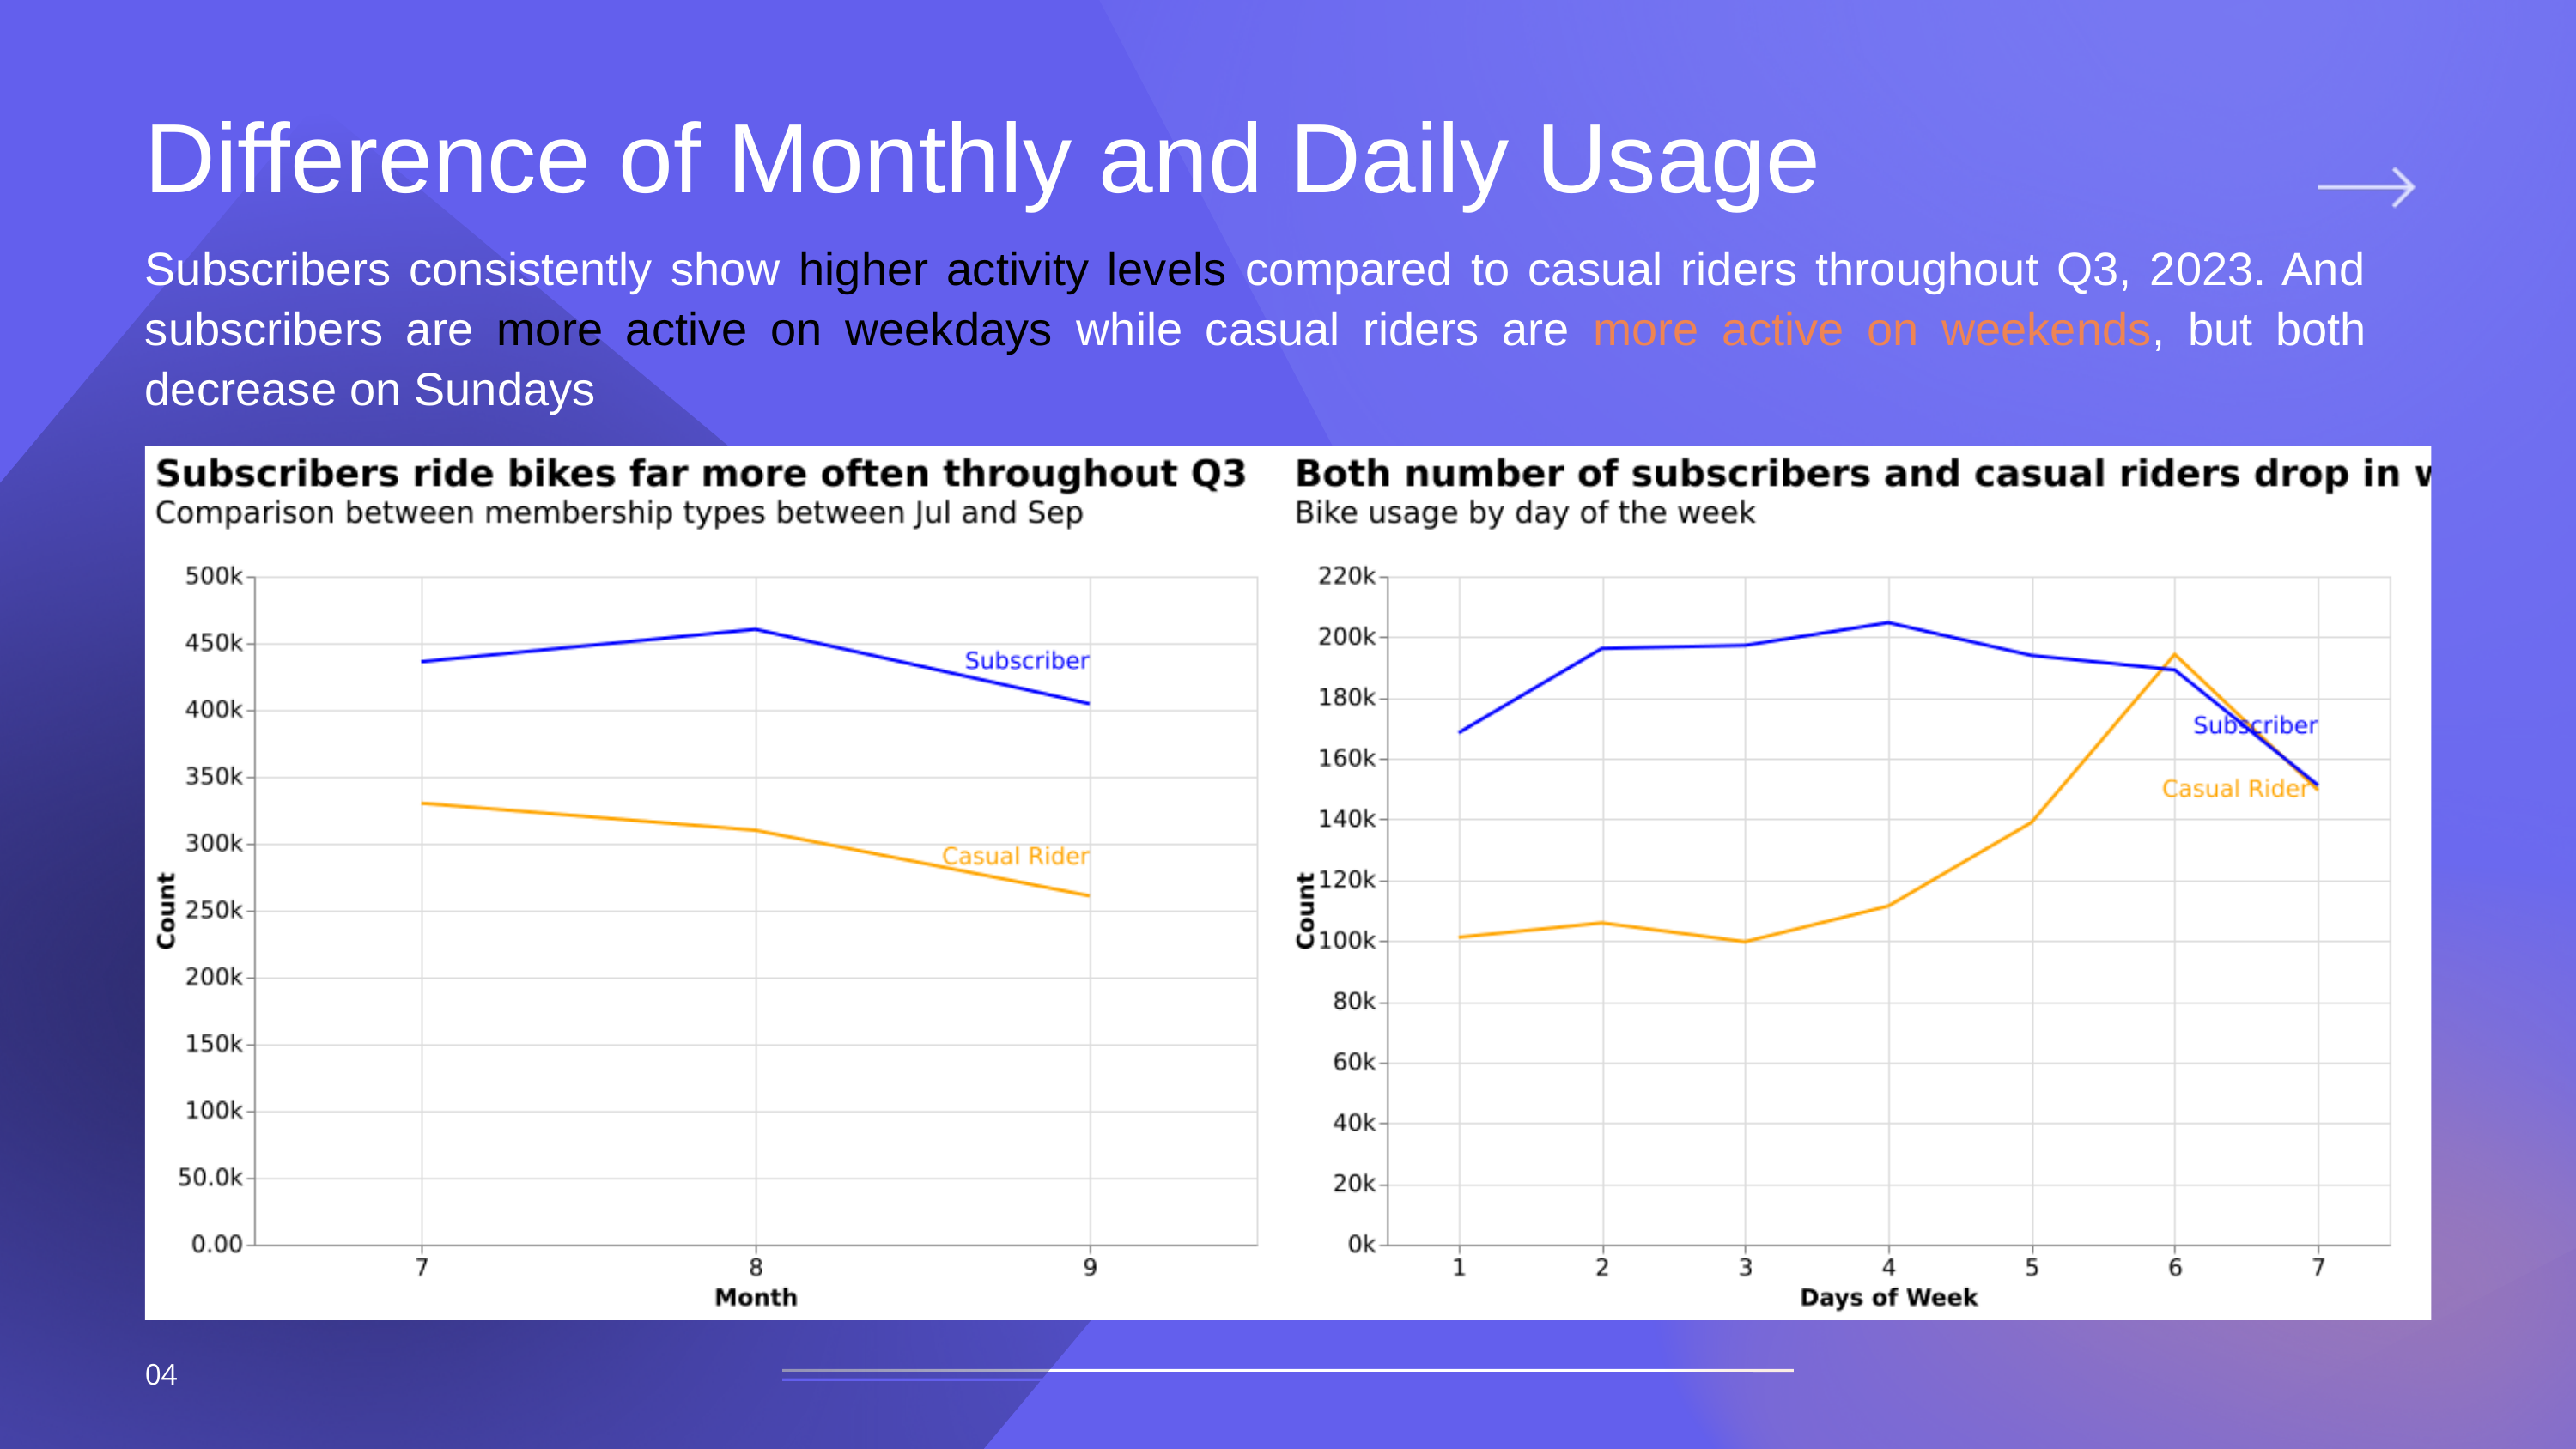

Difference of Monthly and Daily Usage

Subscribers consistently show higher activity levels compared to casual riders throughout Q3, 2023. And subscribers are more active on weekdays while casual riders are more active on weekends, but both decrease on Sundays

04